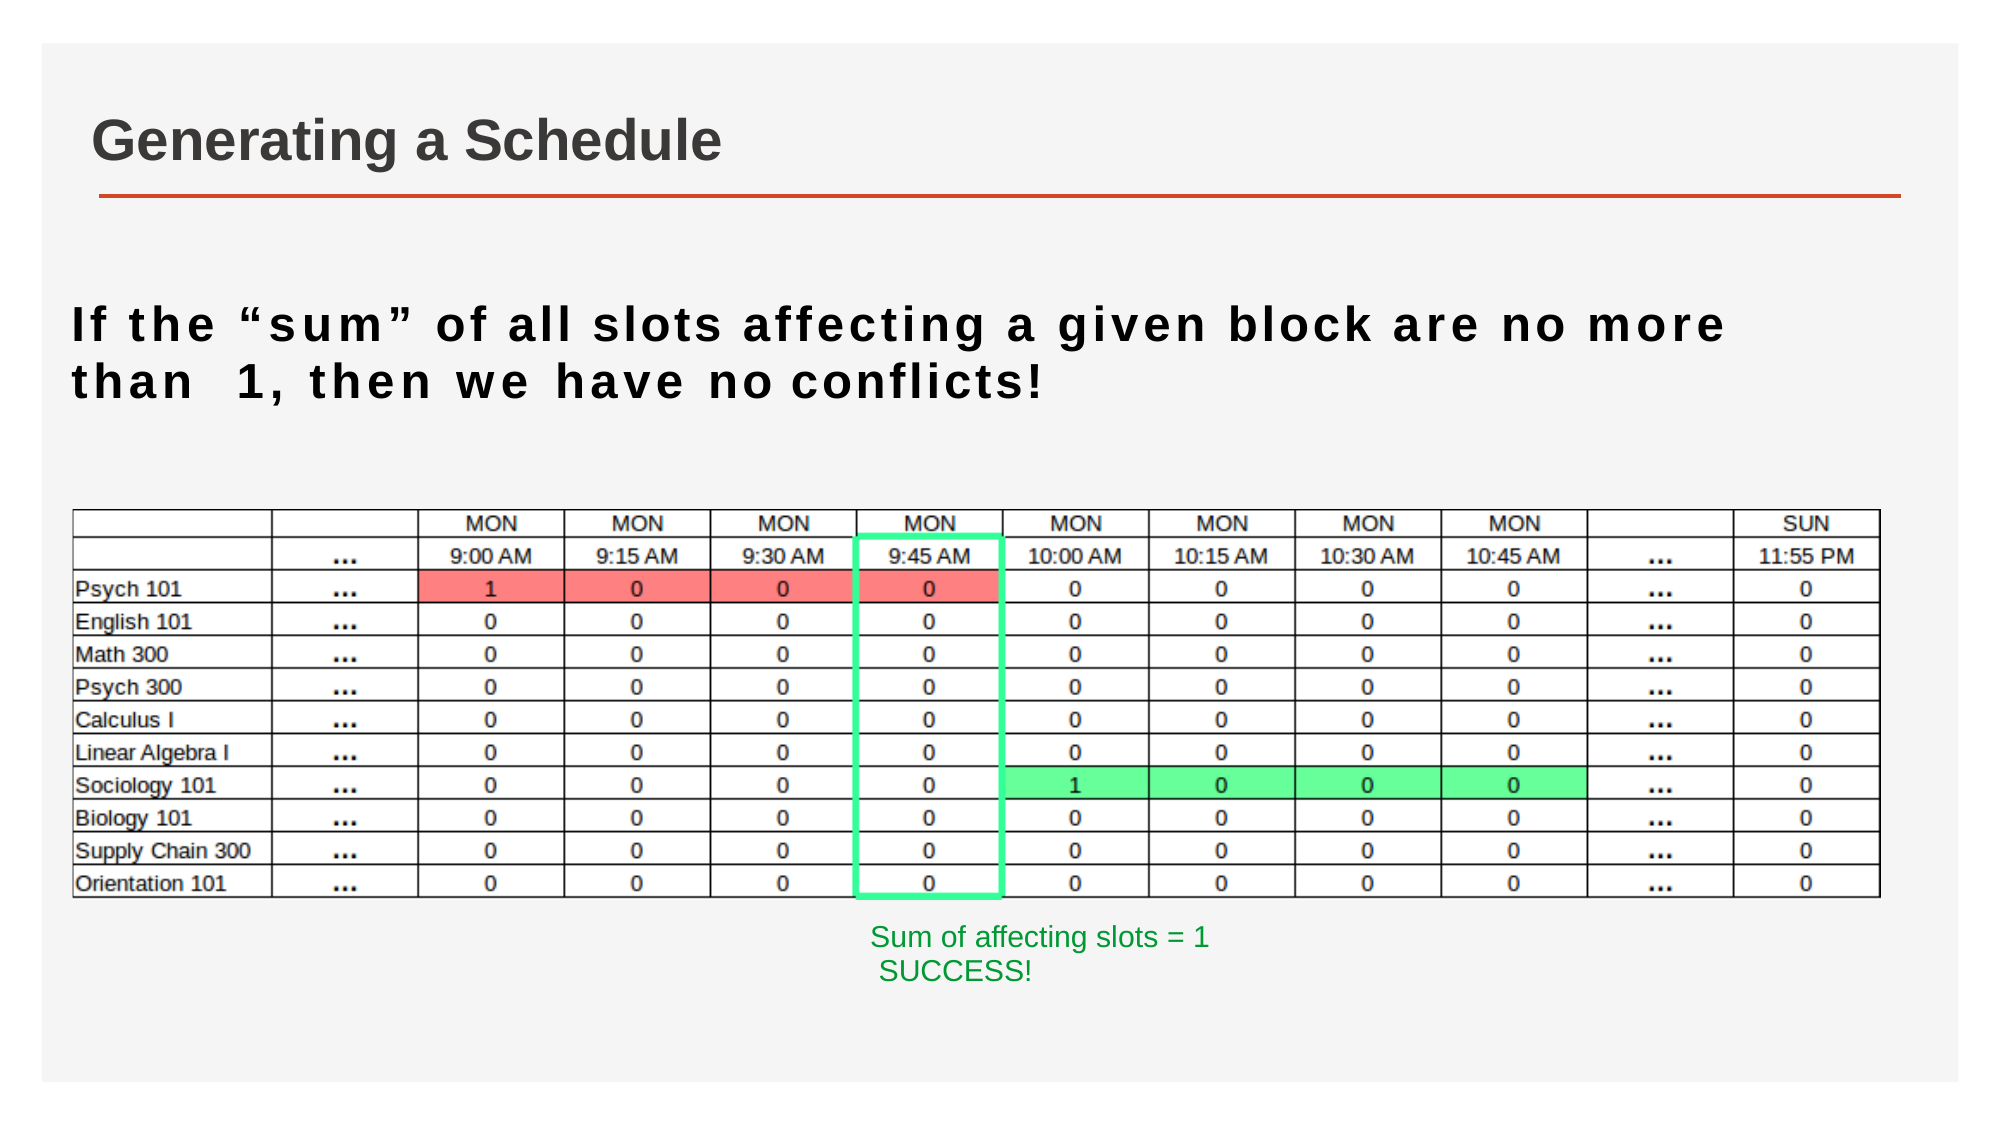

Generating a Schedule
If the “sum” of all slots affecting a given block are no more than  1, then we have no conflicts!

Sum of affecting slots = 1  SUCCESS!
88